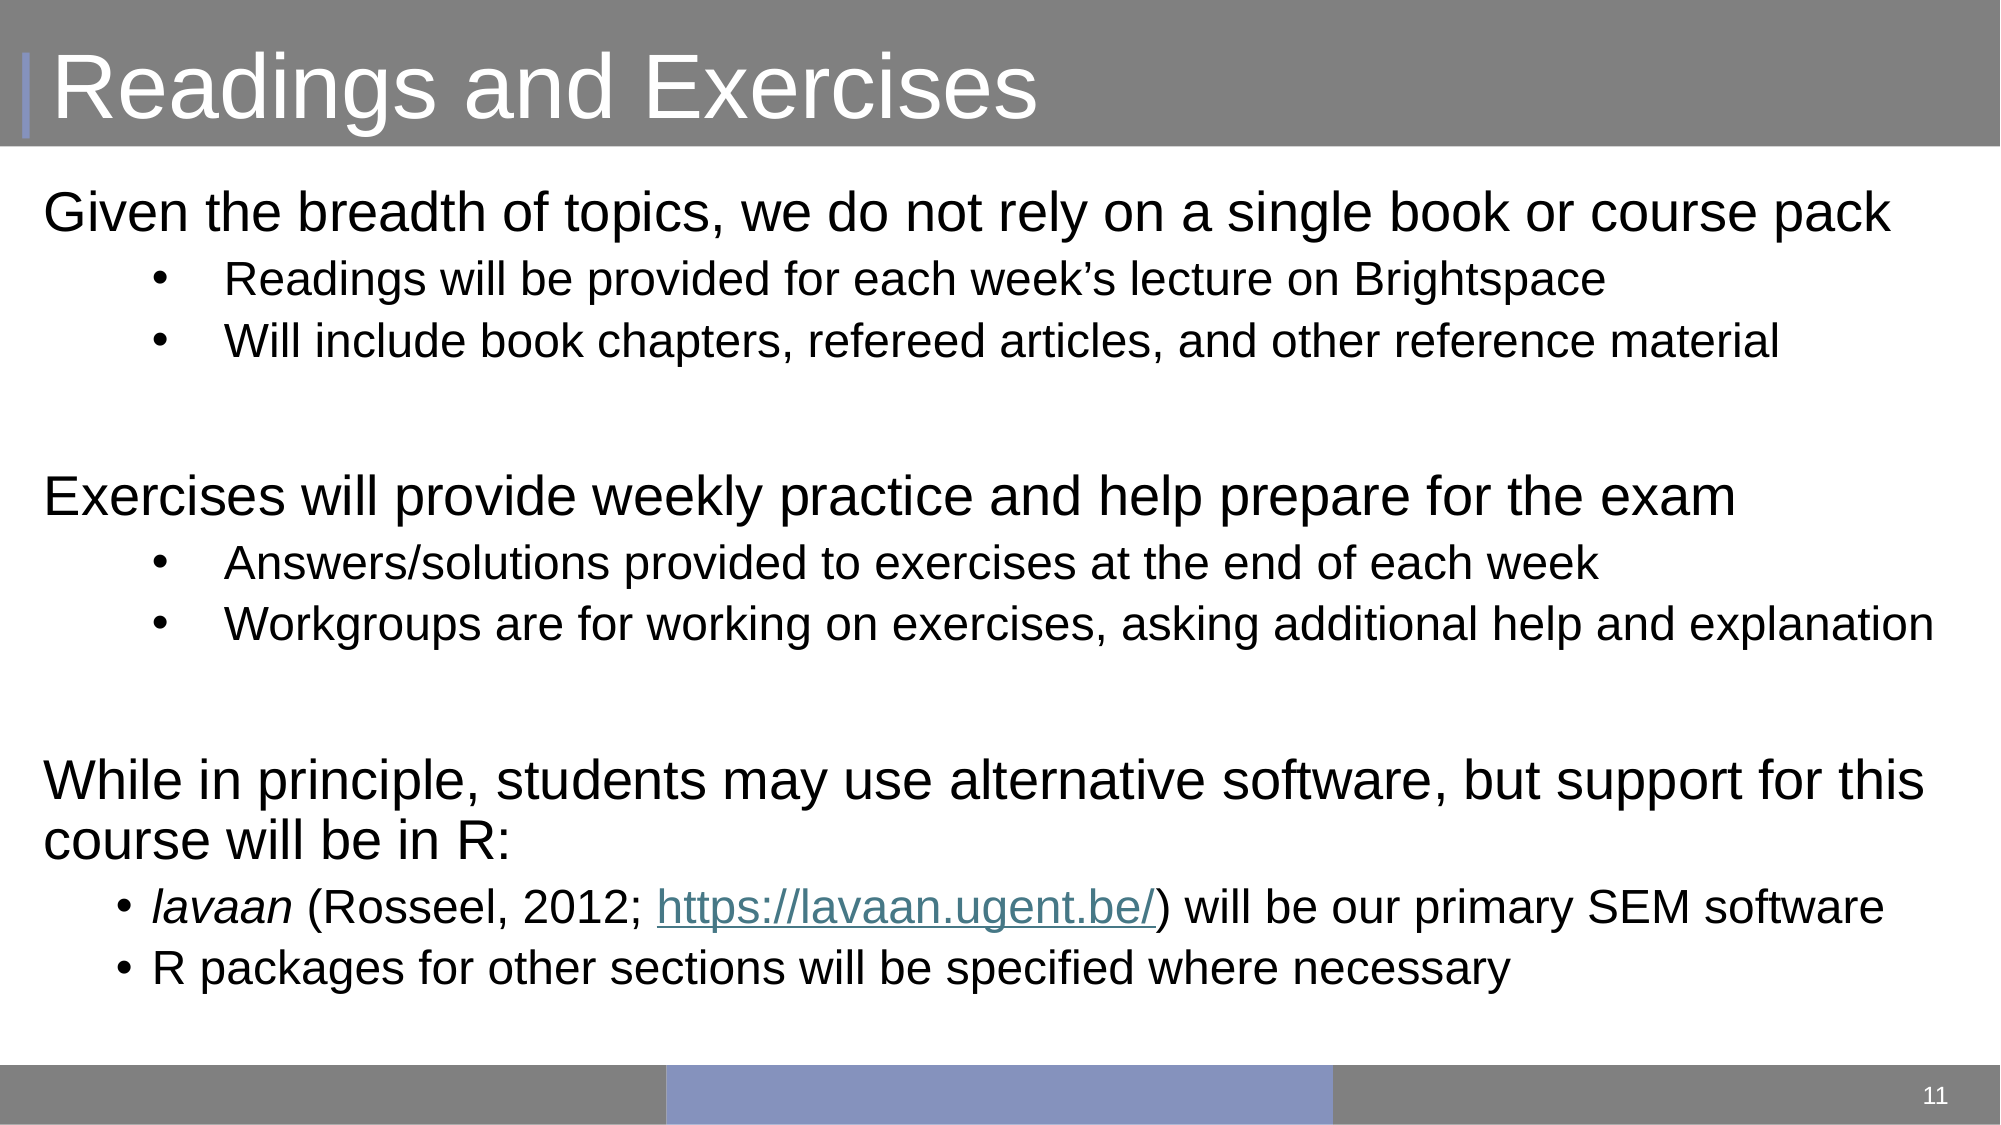

# Readings and Exercises
Given the breadth of topics, we do not rely on a single book or course pack
Readings will be provided for each week’s lecture on Brightspace
Will include book chapters, refereed articles, and other reference material

Exercises will provide weekly practice and help prepare for the exam
Answers/solutions provided to exercises at the end of each week
Workgroups are for working on exercises, asking additional help and explanation

While in principle, students may use alternative software, but support for this course will be in R:
lavaan (Rosseel, 2012; https://lavaan.ugent.be/) will be our primary SEM software
R packages for other sections will be specified where necessary
11